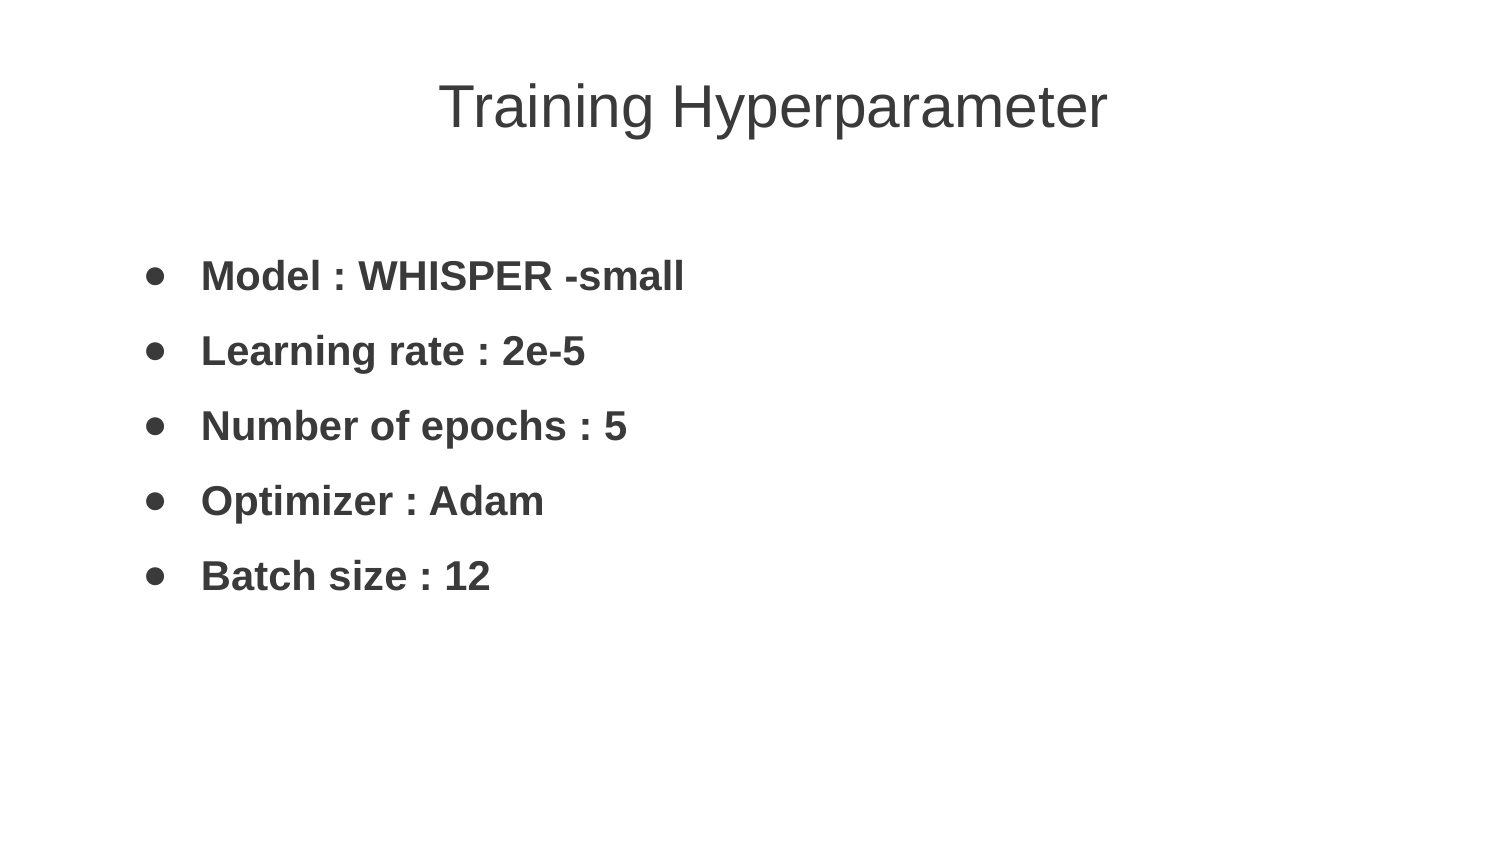

Training Hyperparameter
Model : WHISPER -small
Learning rate : 2e-5
Number of epochs : 5
Optimizer : Adam
Batch size : 12